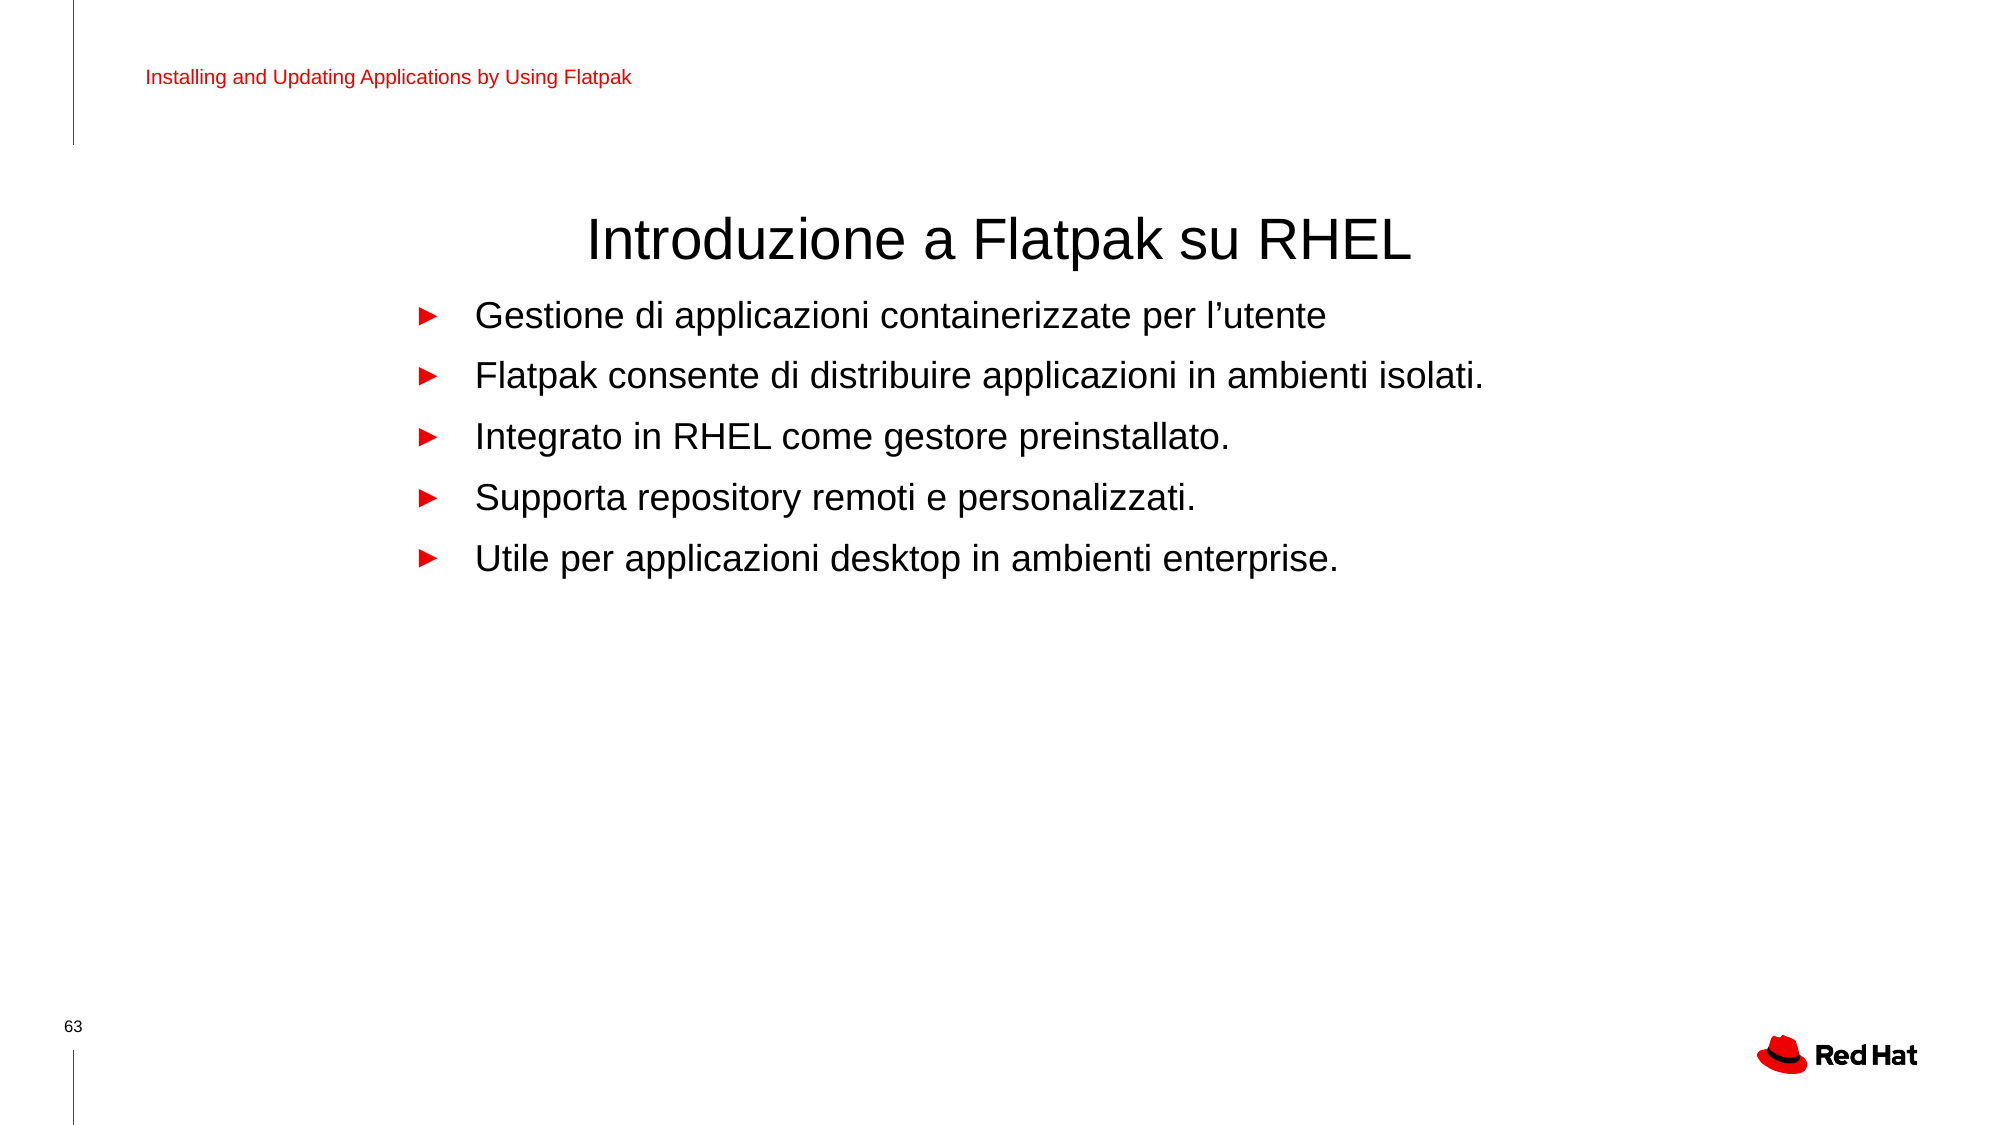

Installing and Updating Applications by Using Flatpak
# Introduzione a Flatpak su RHEL

Gestione di applicazioni containerizzate per l’utente
Flatpak consente di distribuire applicazioni in ambienti isolati.
Integrato in RHEL come gestore preinstallato.
Supporta repository remoti e personalizzati.
Utile per applicazioni desktop in ambienti enterprise.

63